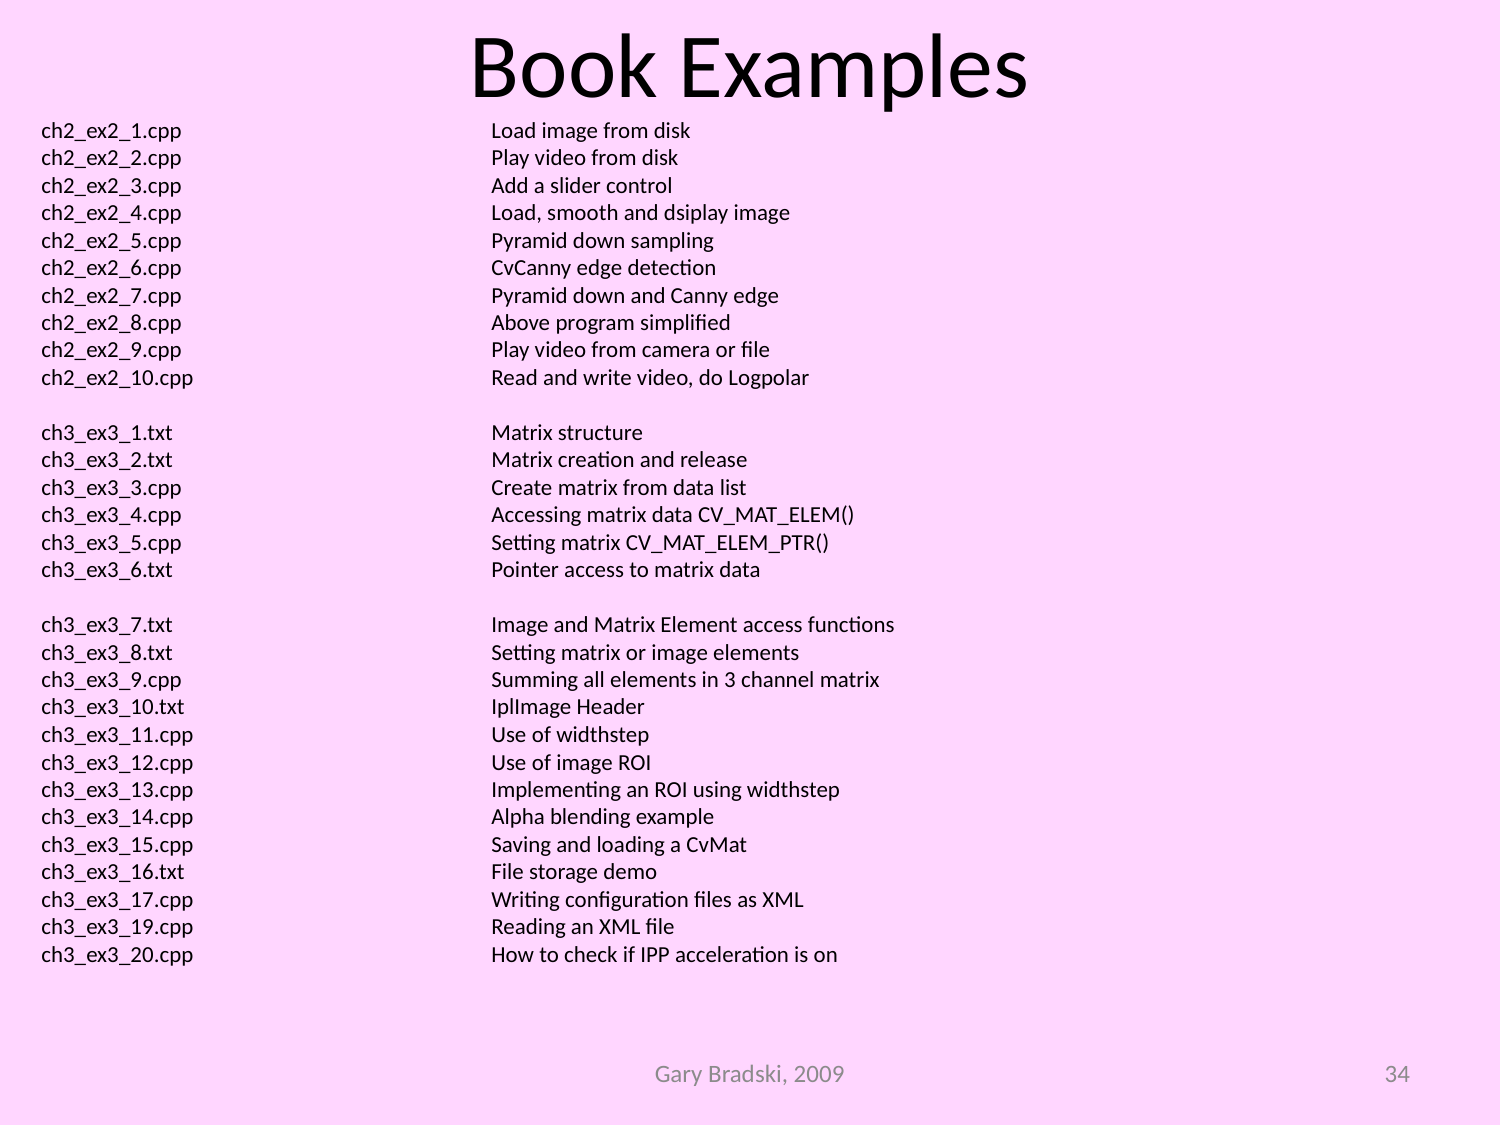

# Book Examples
ch2_ex2_1.cpp			Load image from disk
ch2_ex2_2.cpp			Play video from disk
ch2_ex2_3.cpp			Add a slider control
ch2_ex2_4.cpp			Load, smooth and dsiplay image
ch2_ex2_5.cpp			Pyramid down sampling
ch2_ex2_6.cpp			CvCanny edge detection
ch2_ex2_7.cpp			Pyramid down and Canny edge
ch2_ex2_8.cpp			Above program simplified
ch2_ex2_9.cpp			Play video from camera or file
ch2_ex2_10.cpp		Read and write video, do Logpolar

ch3_ex3_1.txt			Matrix structure
ch3_ex3_2.txt			Matrix creation and release
ch3_ex3_3.cpp			Create matrix from data list
ch3_ex3_4.cpp			Accessing matrix data CV_MAT_ELEM()
ch3_ex3_5.cpp			Setting matrix CV_MAT_ELEM_PTR()
ch3_ex3_6.txt			Pointer access to matrix data
ch3_ex3_7.txt			Image and Matrix Element access functions
ch3_ex3_8.txt			Setting matrix or image elements
ch3_ex3_9.cpp			Summing all elements in 3 channel matrix
ch3_ex3_10.txt			IplImage Header
ch3_ex3_11.cpp		Use of widthstep
ch3_ex3_12.cpp		Use of image ROI
ch3_ex3_13.cpp		Implementing an ROI using widthstep
ch3_ex3_14.cpp		Alpha blending example
ch3_ex3_15.cpp		Saving and loading a CvMat
ch3_ex3_16.txt			File storage demo
ch3_ex3_17.cpp		Writing configuration files as XML
ch3_ex3_19.cpp		Reading an XML file
ch3_ex3_20.cpp		How to check if IPP acceleration is on

Gary Bradski, 2009
34